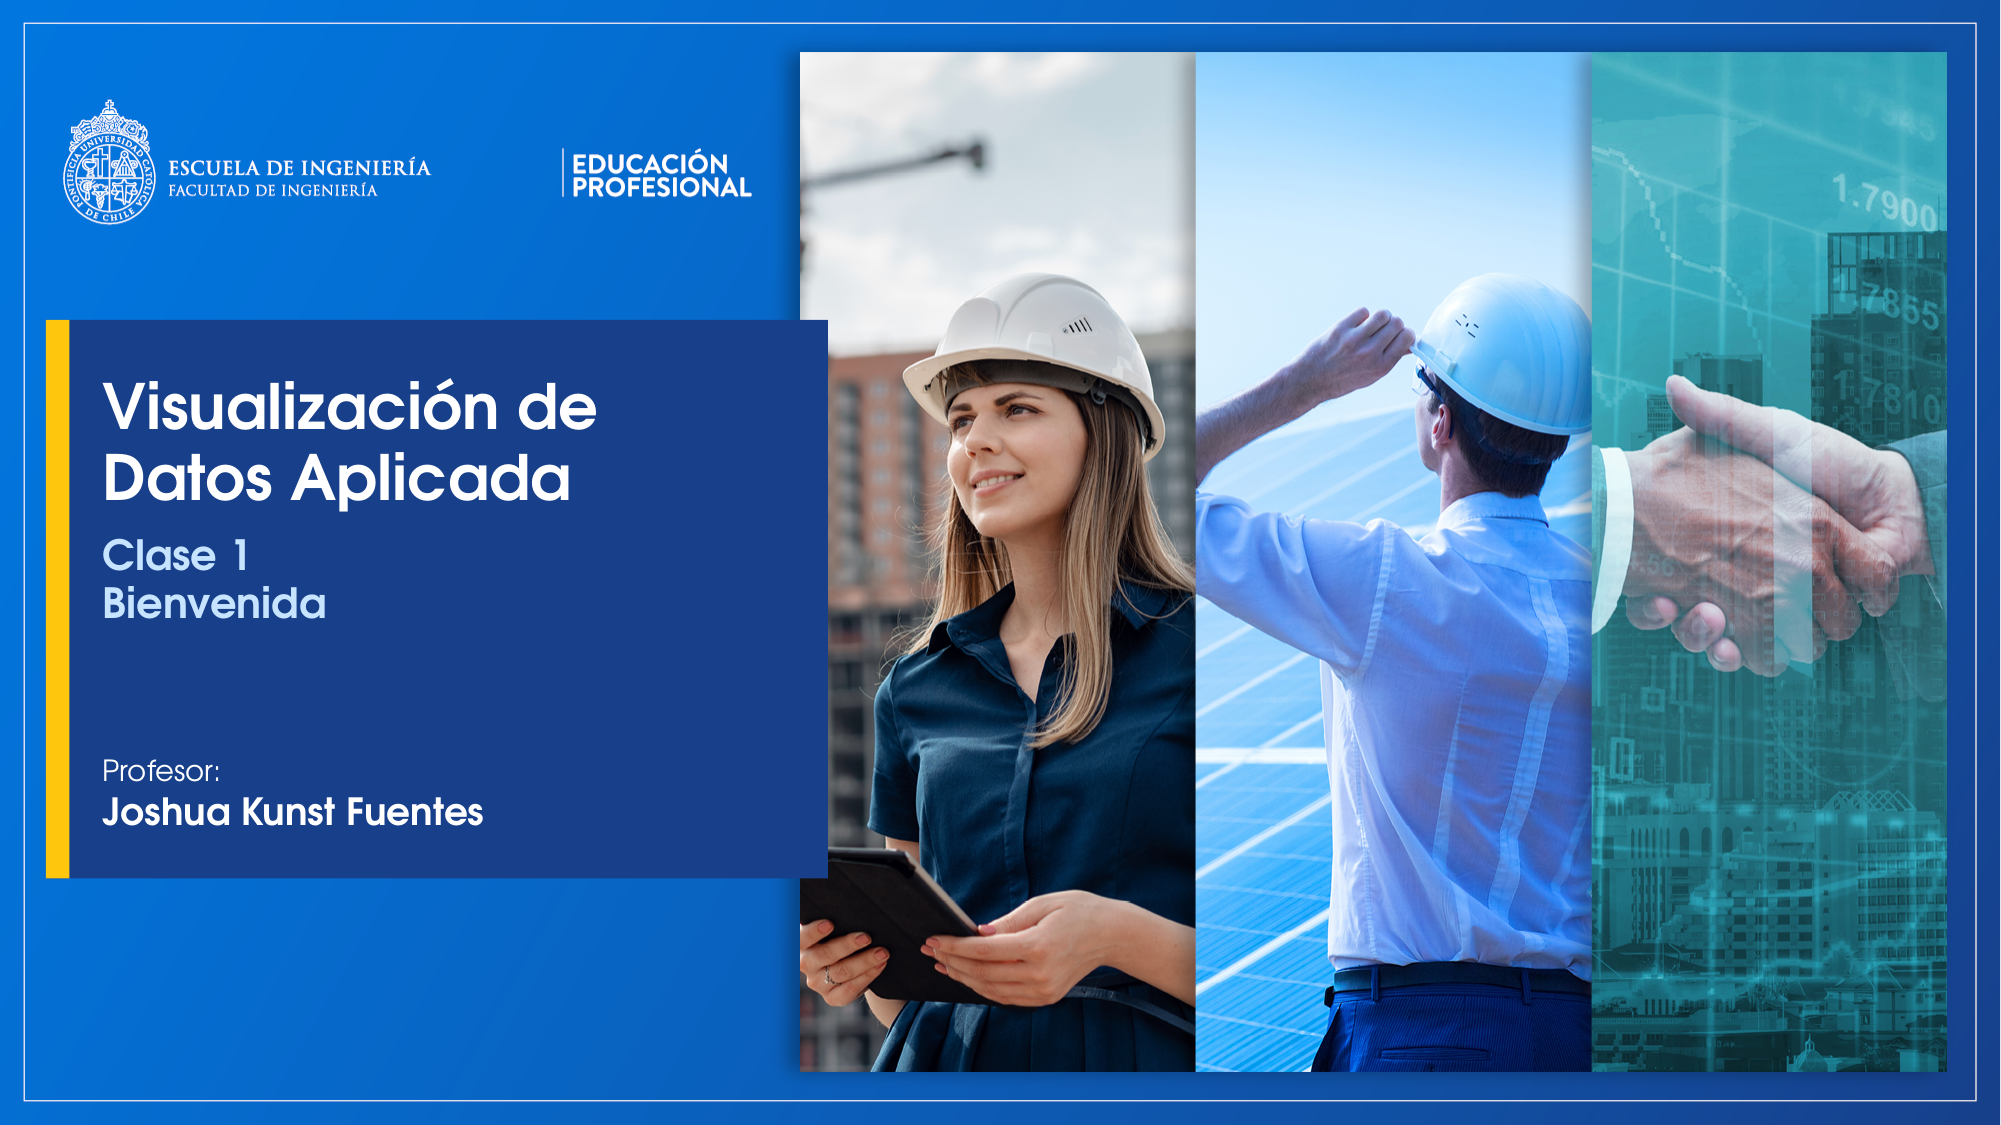

Visualización de Datos Aplicada
Clase 1
Bienvenida
Profesor:
Joshua Kunst Fuentes